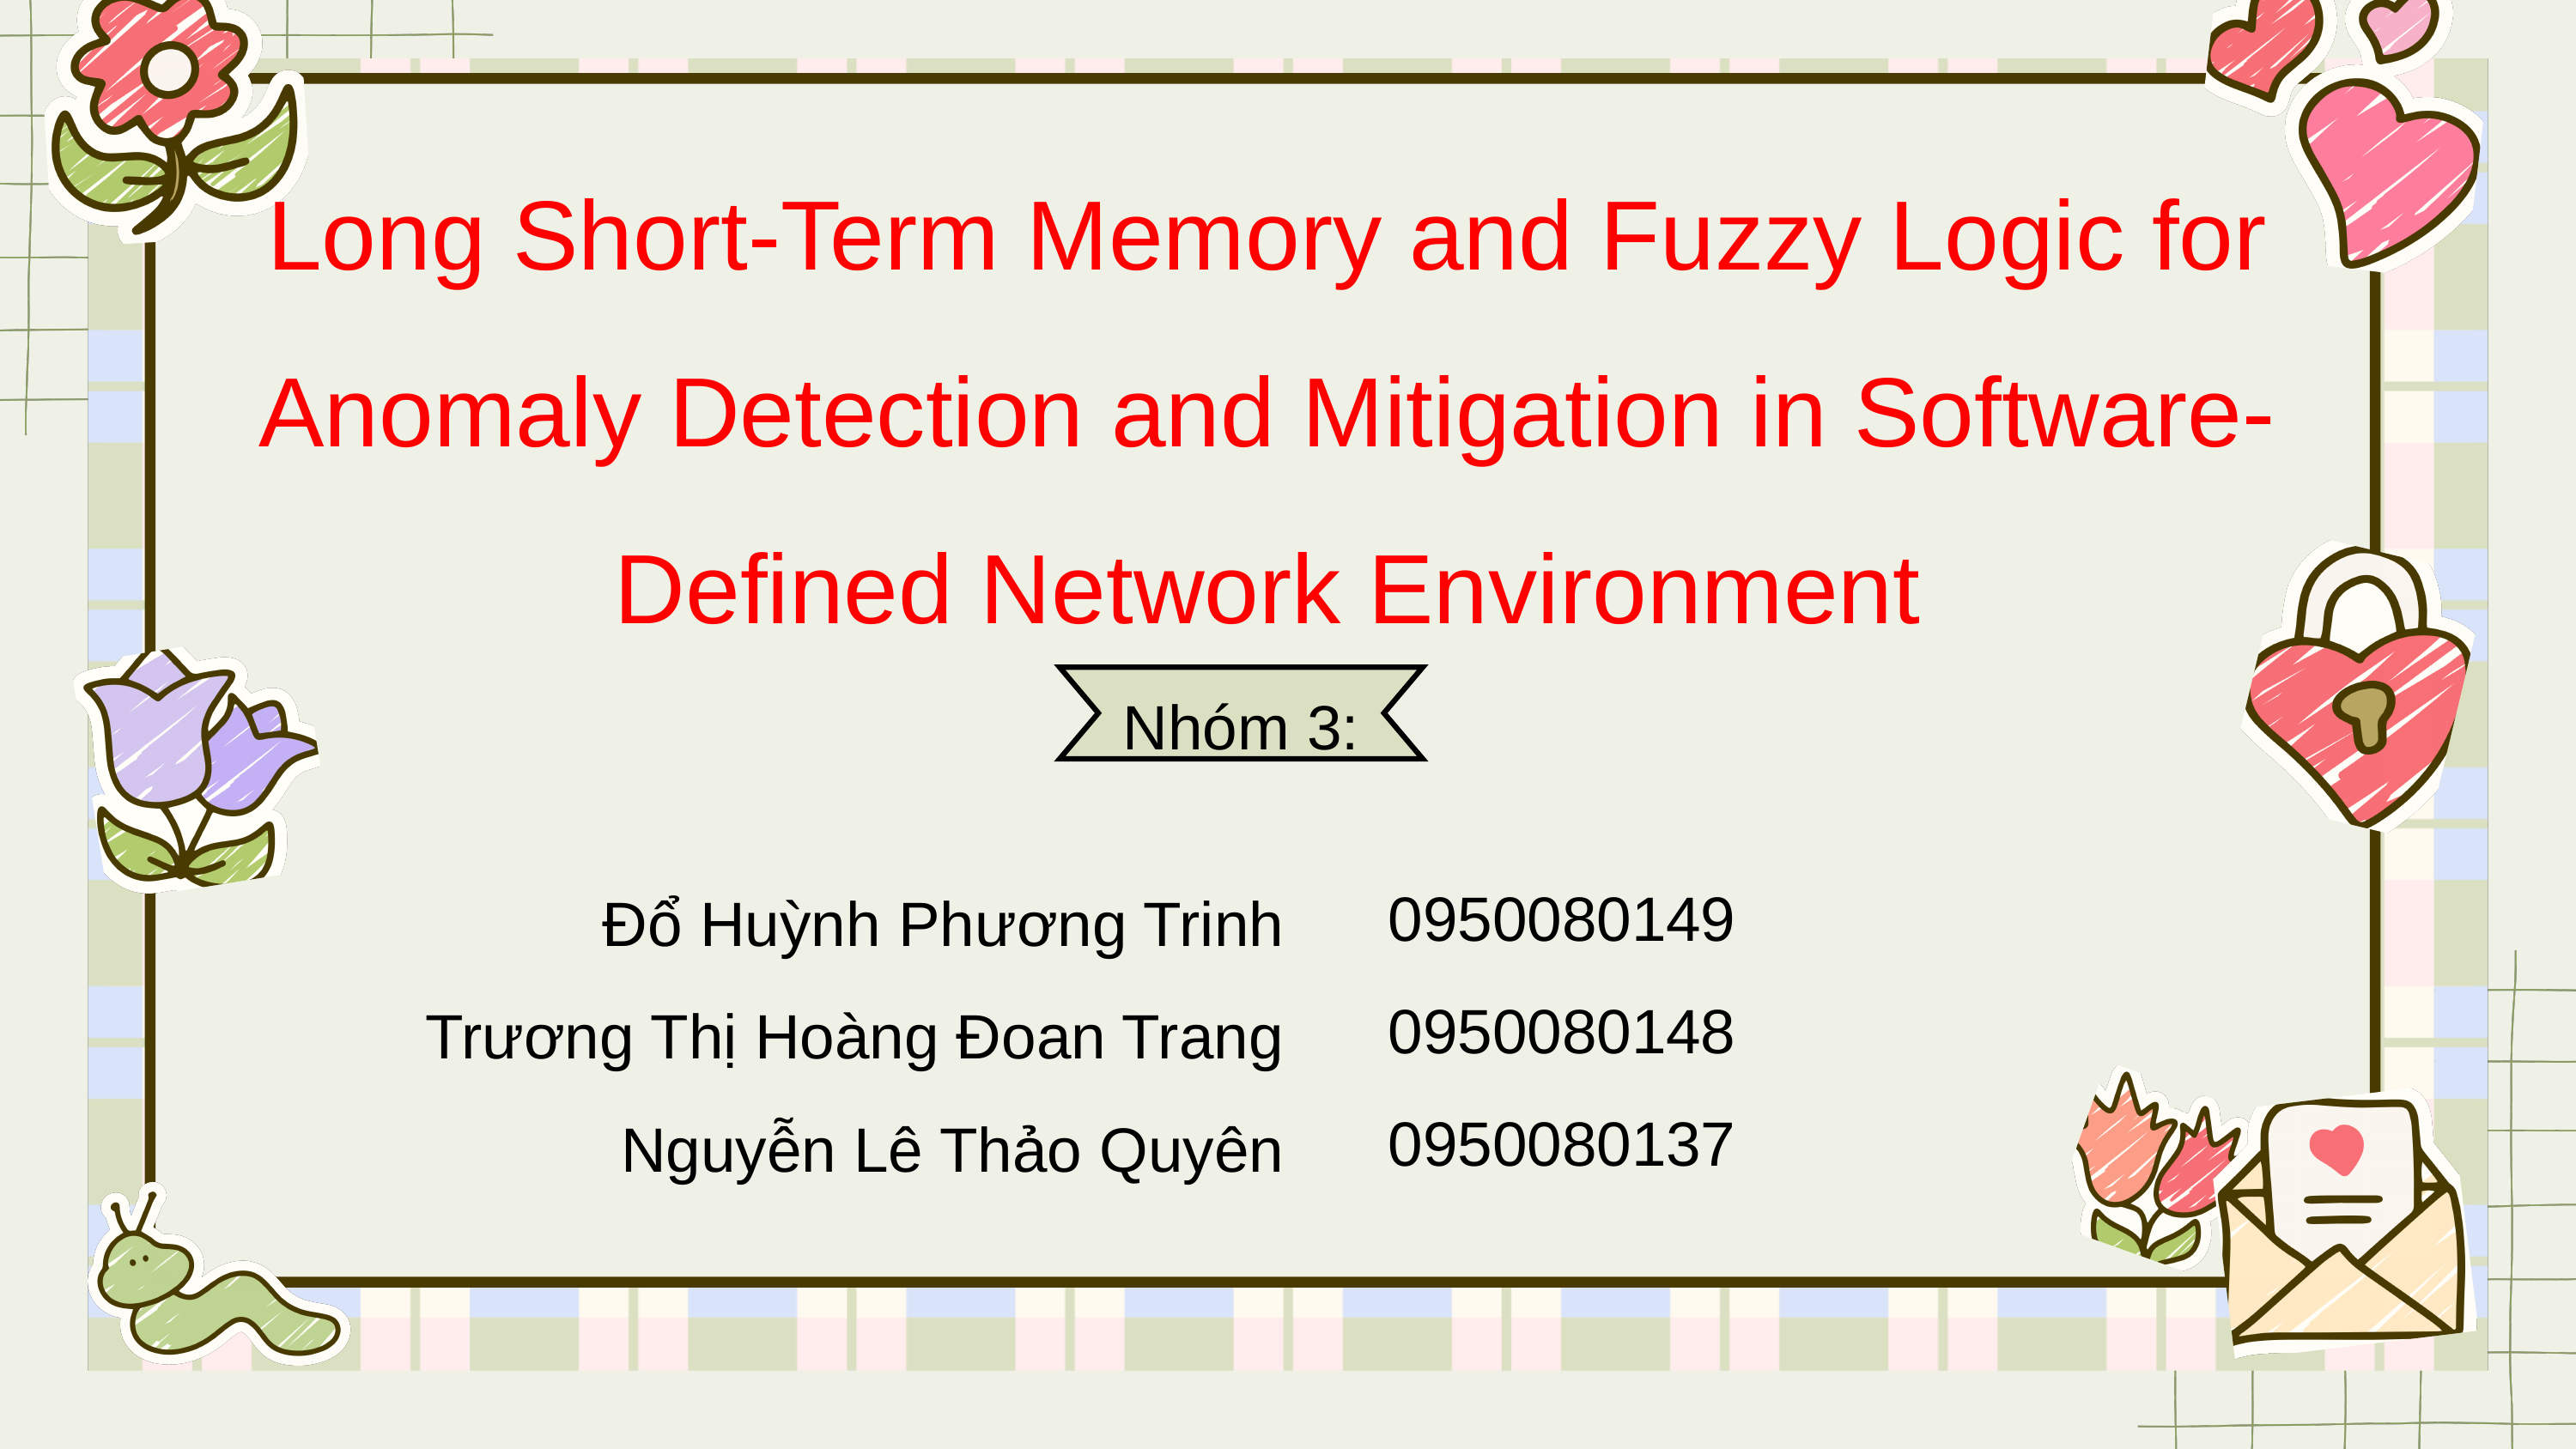

Long Short-Term Memory and Fuzzy Logic for Anomaly Detection and Mitigation in Software-Defined Network Environment

Nhóm 3:

0950080149
0950080148
0950080137
Đổ Huỳnh Phương Trinh
Trương Thị Hoàng Đoan Trang
Nguyễn Lê Thảo Quyên